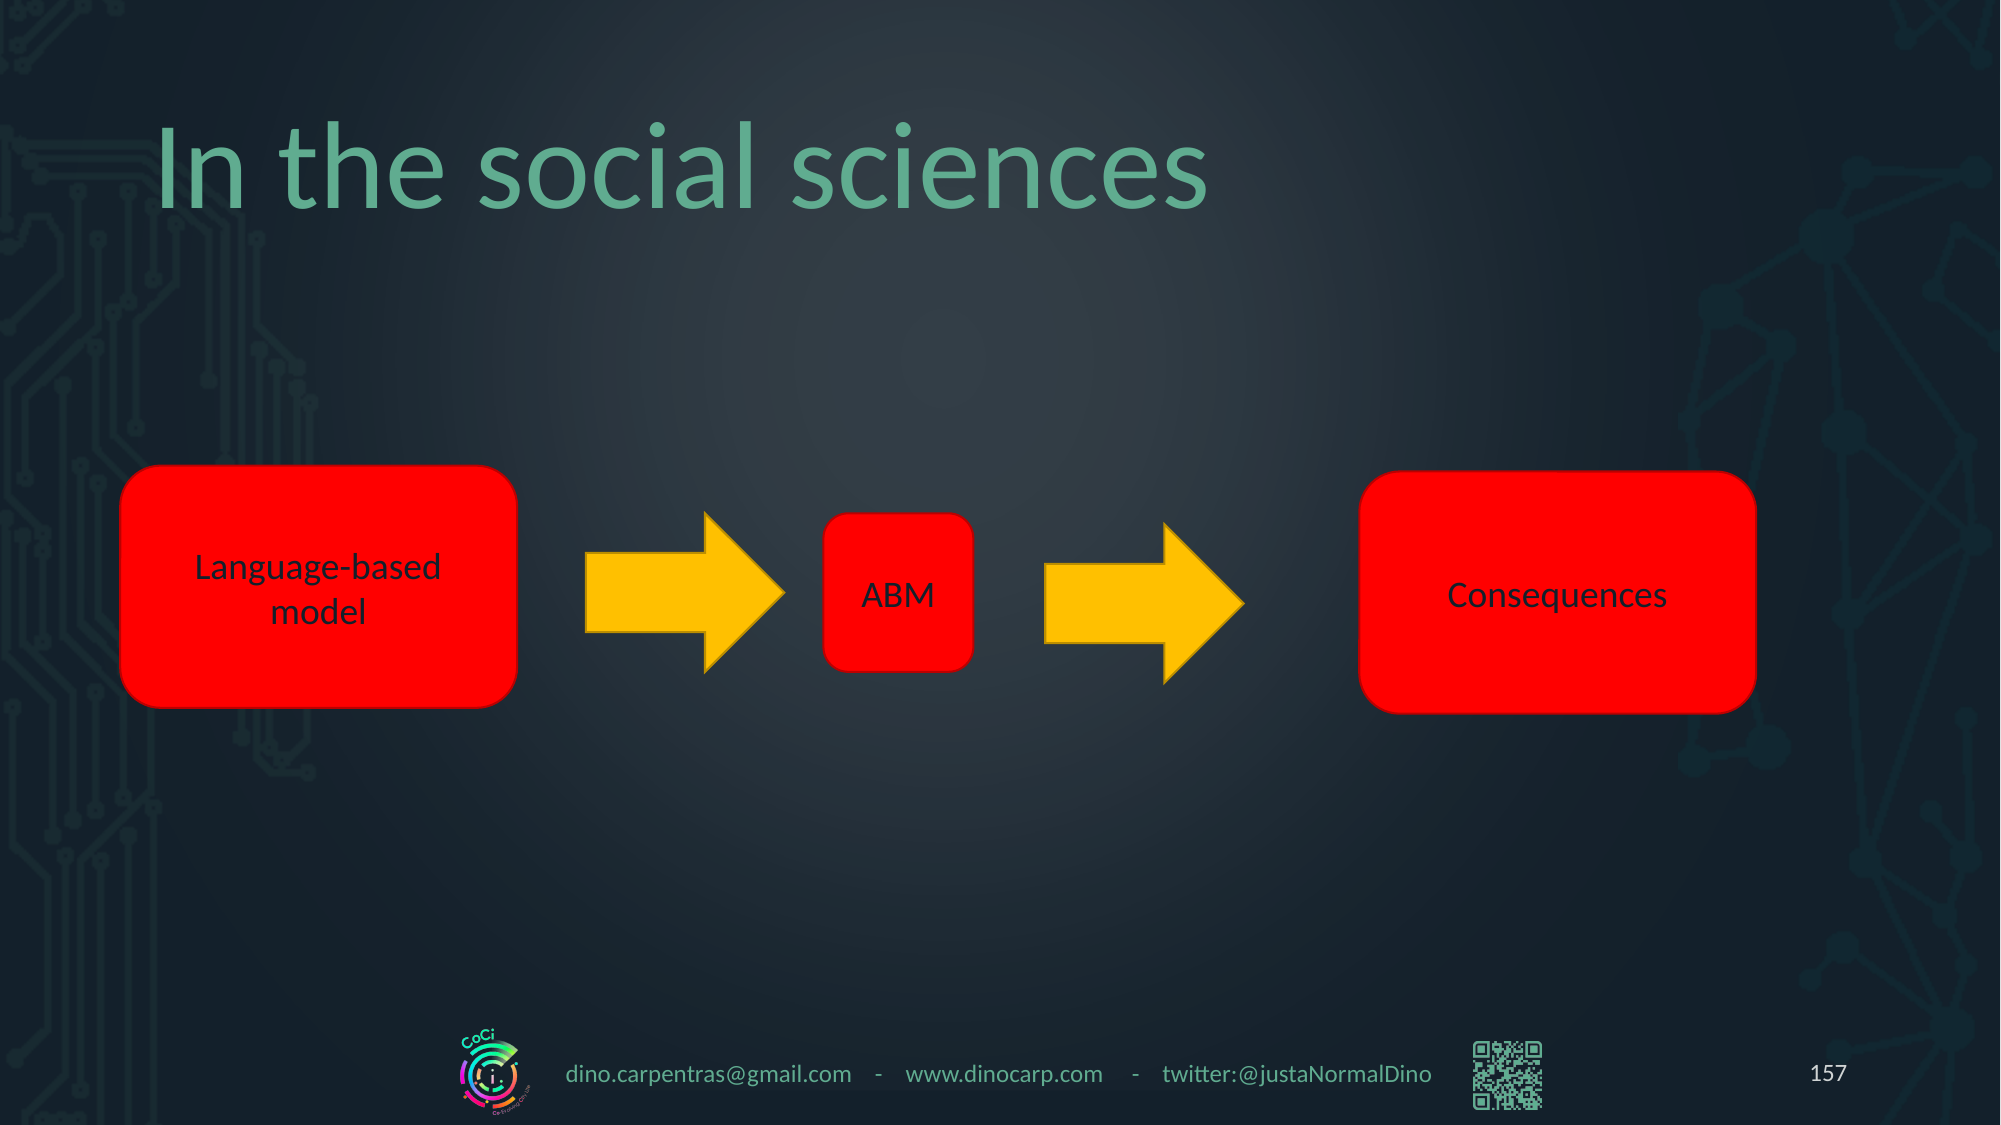

# In the social sciences
Language-based
model
Consequences

ABM

157